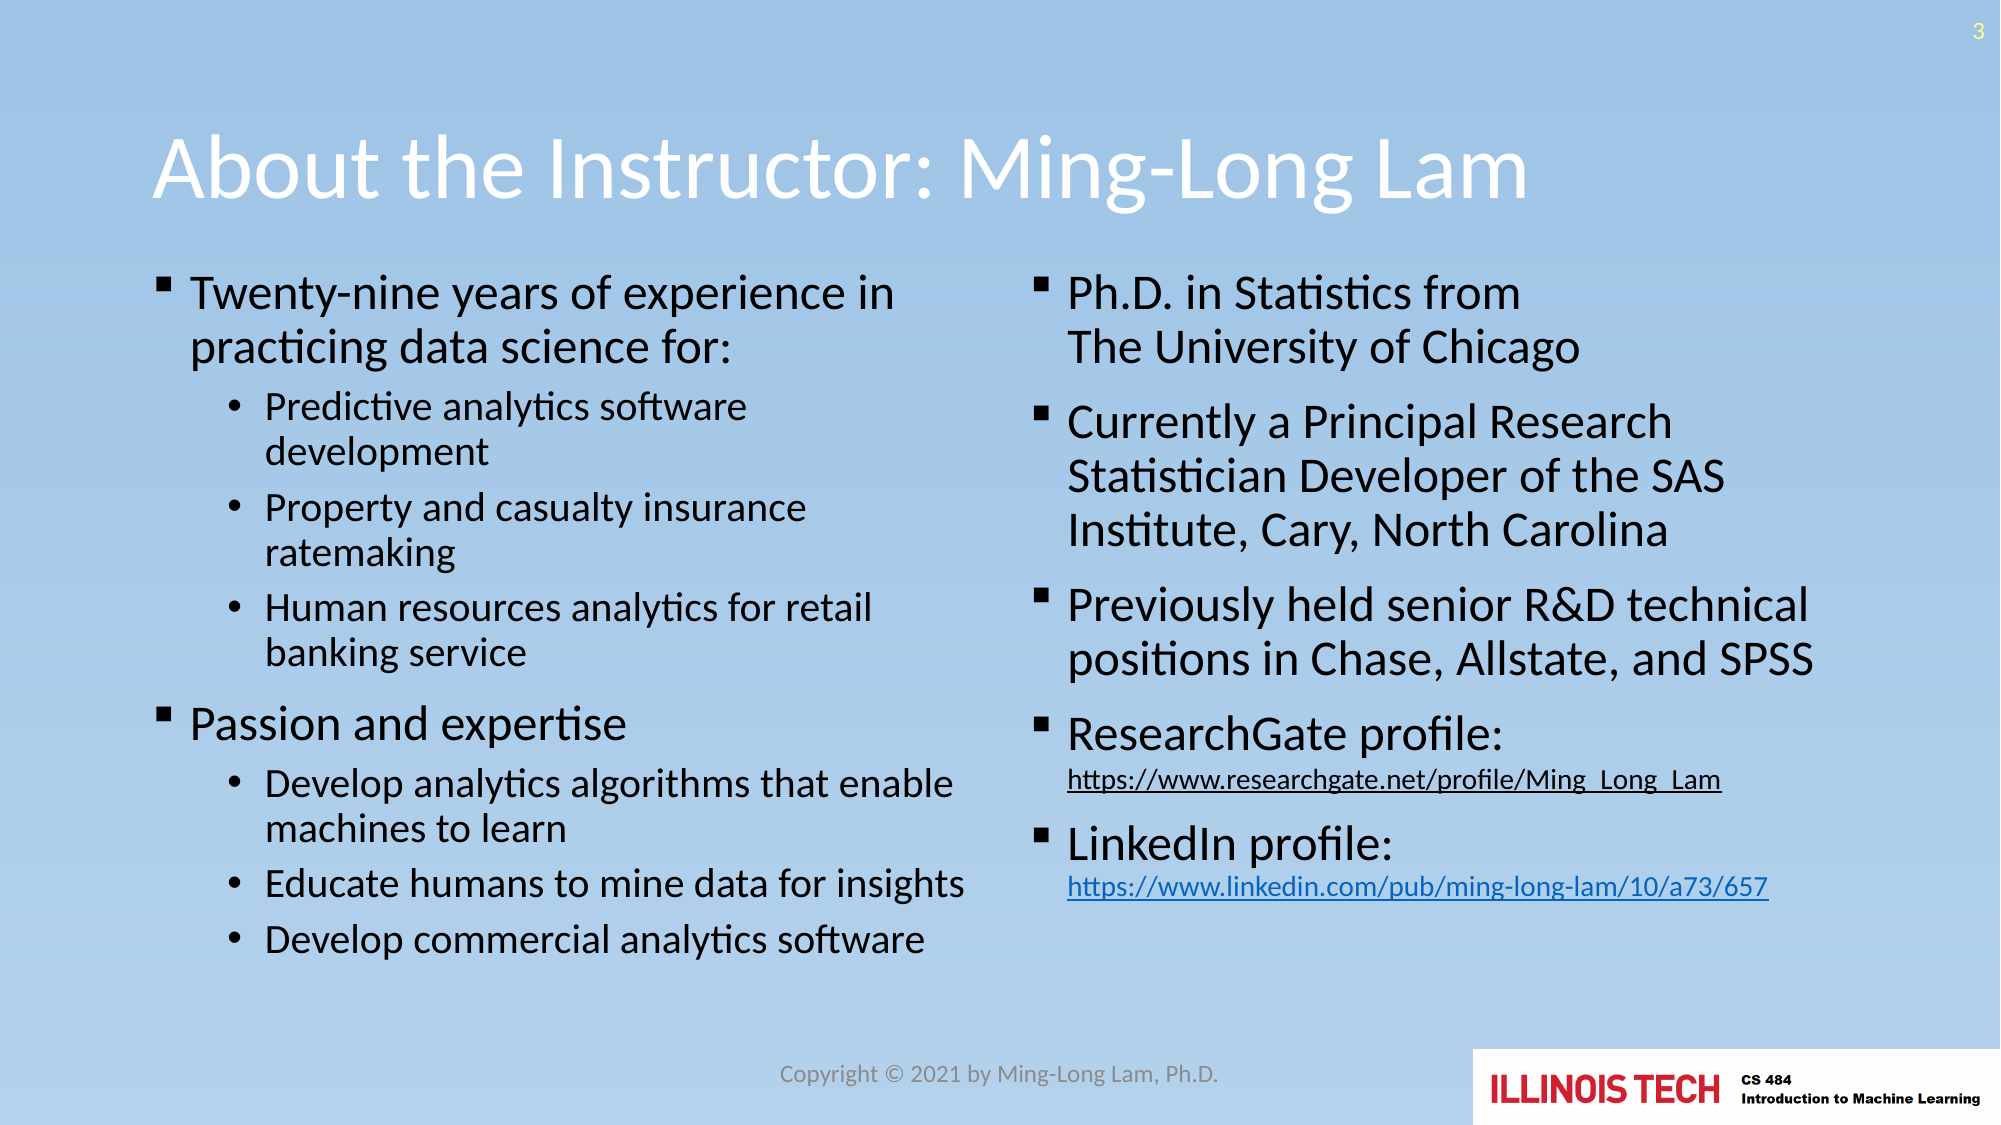

3
# About the Instructor: Ming-Long Lam
Twenty-nine years of experience in practicing data science for:
Predictive analytics software development
Property and casualty insurance ratemaking
Human resources analytics for retail banking service
Passion and expertise
Develop analytics algorithms that enable machines to learn
Educate humans to mine data for insights
Develop commercial analytics software
Ph.D. in Statistics from
The University of Chicago
Currently a Principal Research Statistician Developer of the SAS Institute, Cary, North Carolina
Previously held senior R&D technical positions in Chase, Allstate, and SPSS
ResearchGate profile: https://www.researchgate.net/profile/Ming_Long_Lam
LinkedIn profile: https://www.linkedin.com/pub/ming-long-lam/10/a73/657
Copyright © 2021 by Ming-Long Lam, Ph.D.